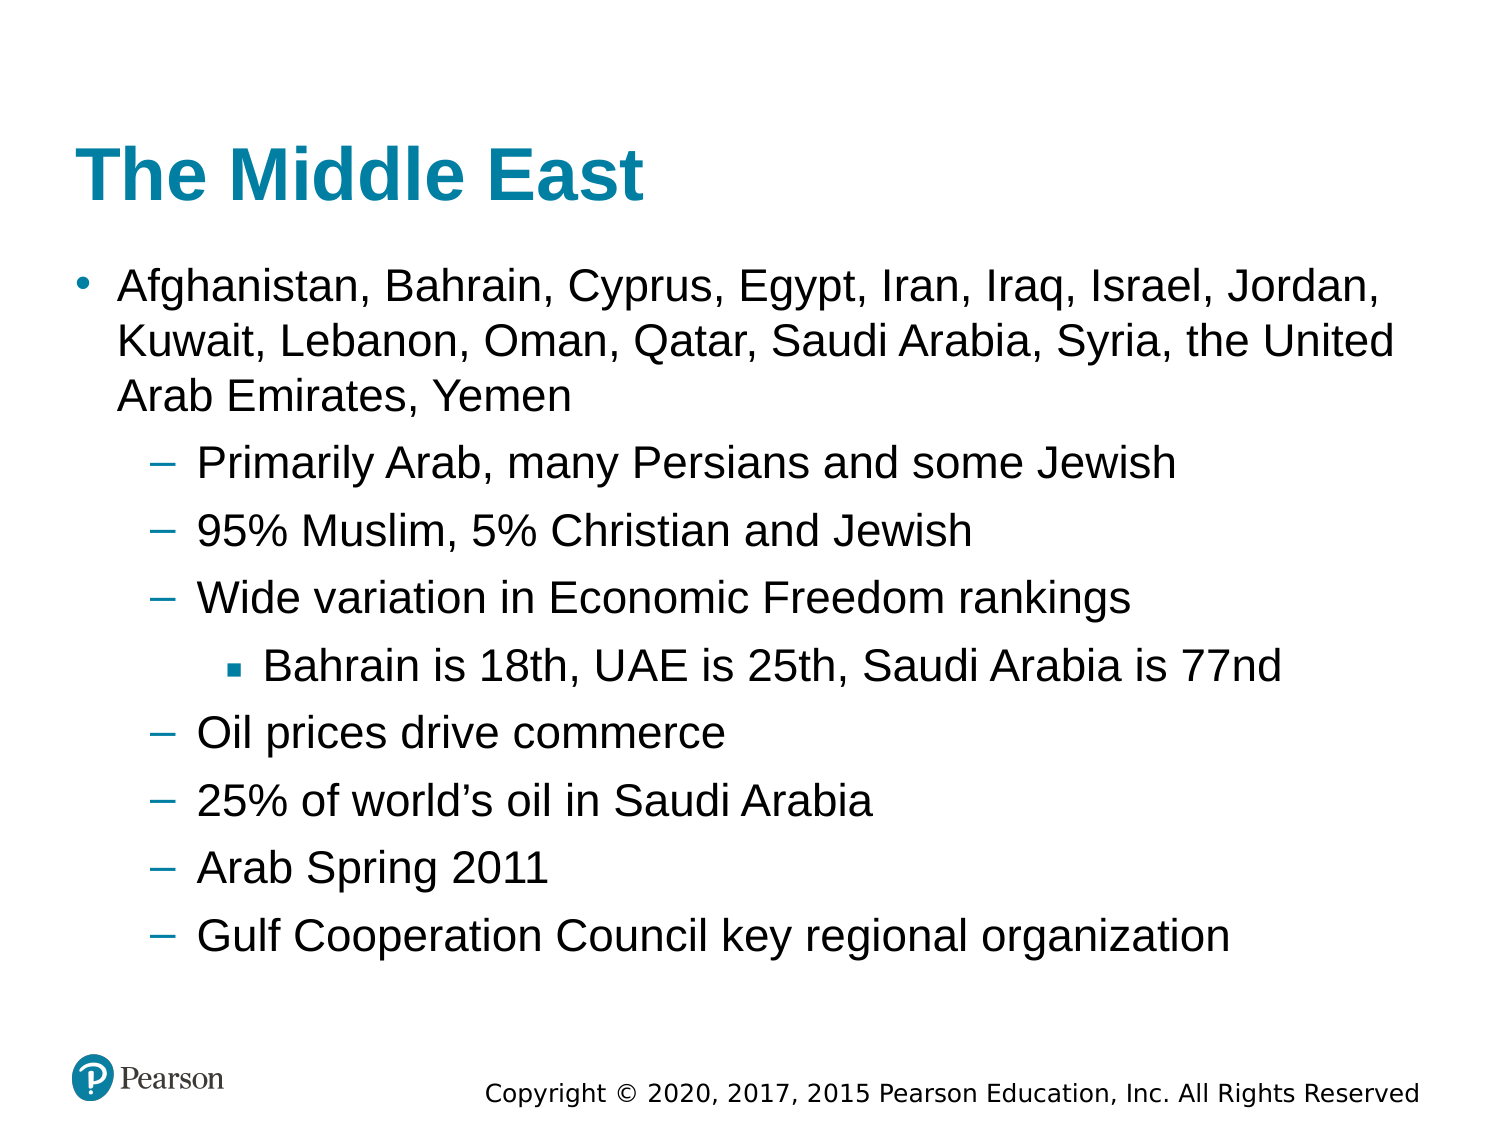

# The Middle East
Afghanistan, Bahrain, Cyprus, Egypt, Iran, Iraq, Israel, Jordan, Kuwait, Lebanon, Oman, Qatar, Saudi Arabia, Syria, the United Arab Emirates, Yemen
Primarily Arab, many Persians and some Jewish
95% Muslim, 5% Christian and Jewish
Wide variation in Economic Freedom rankings
Bahrain is 18th, U A E is 25th, Saudi Arabia is 77nd
Oil prices drive commerce
25% of world’s oil in Saudi Arabia
Arab Spring 2011
Gulf Cooperation Council key regional organization